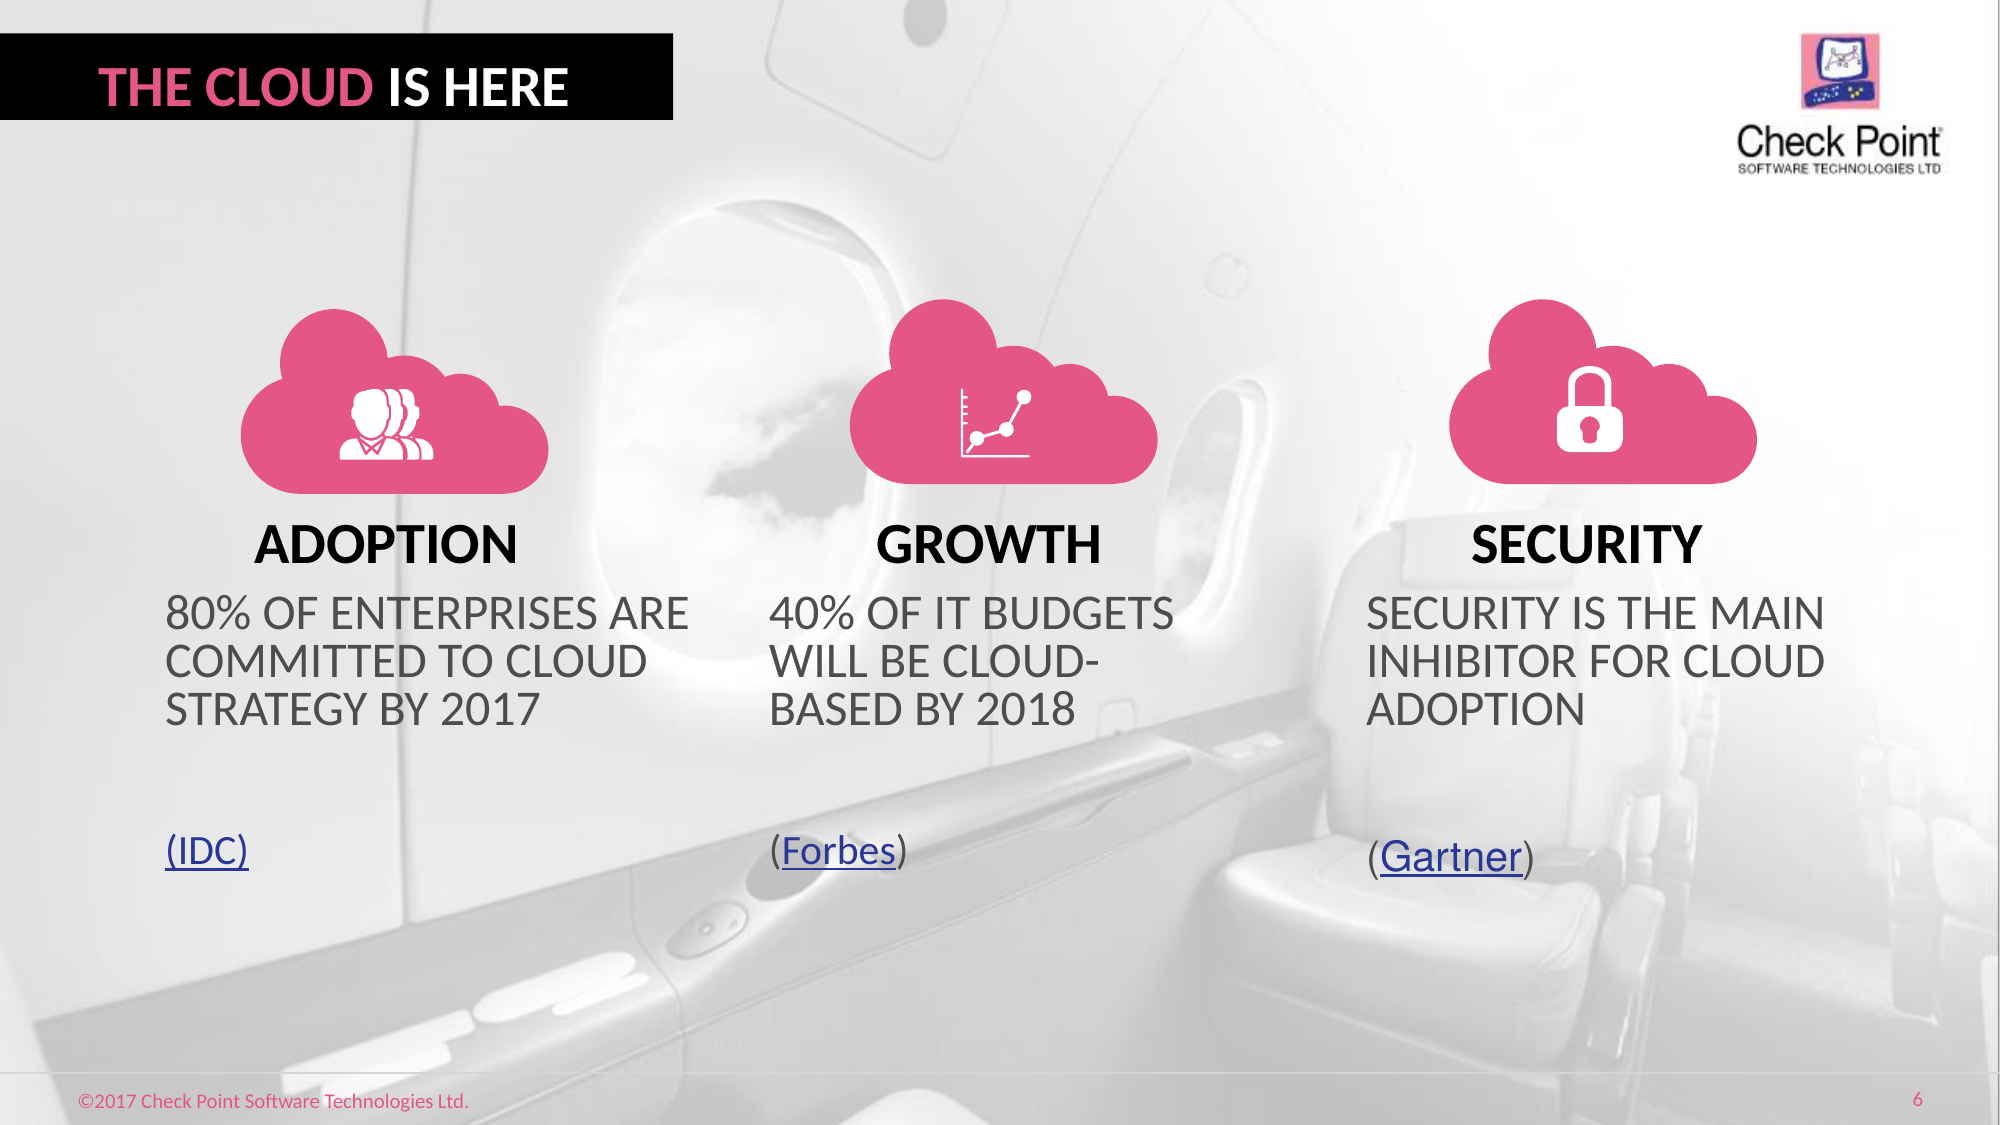

THE CLOUD IS HERE

GROWTH

40% OF IT BUDGETS WILL BE CLOUD-BASED BY 2018

(Forbes)

SECURITY
SECURITY IS THE MAIN  INHIBITOR FOR CLOUD ADOPTION

(Gartner)

ADOPTION
80% OF ENTERPRISES ARE COMMITTED TO CLOUD STRATEGY BY 2017

(IDC)

[Protected] Non-confidential content